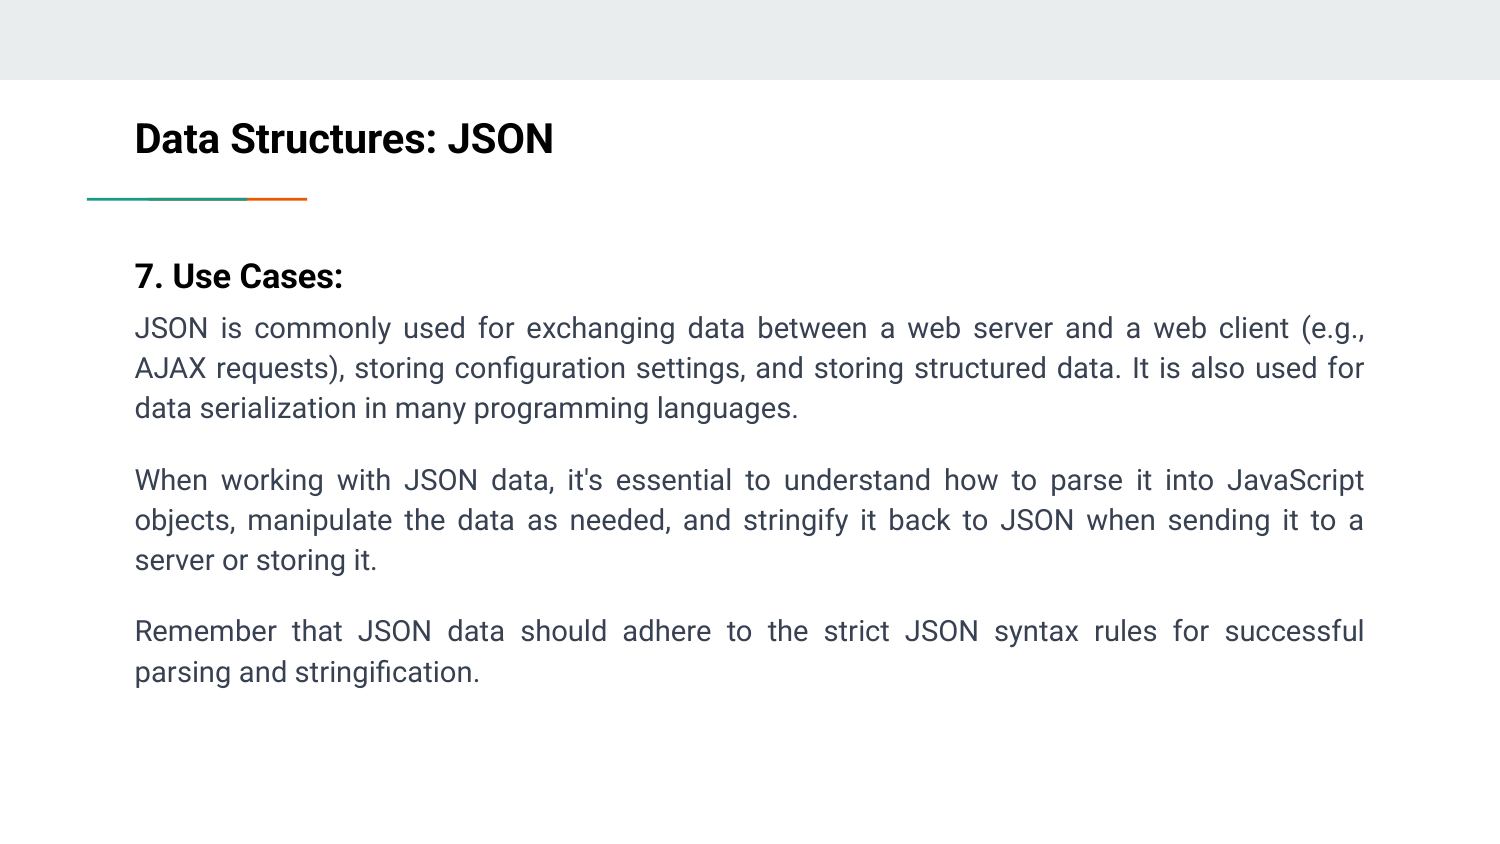

# Data Structures: JSON

7. Use Cases:
JSON is commonly used for exchanging data between a web server and a web client (e.g., AJAX requests), storing configuration settings, and storing structured data. It is also used for data serialization in many programming languages.
When working with JSON data, it's essential to understand how to parse it into JavaScript objects, manipulate the data as needed, and stringify it back to JSON when sending it to a server or storing it.
Remember that JSON data should adhere to the strict JSON syntax rules for successful parsing and stringification.